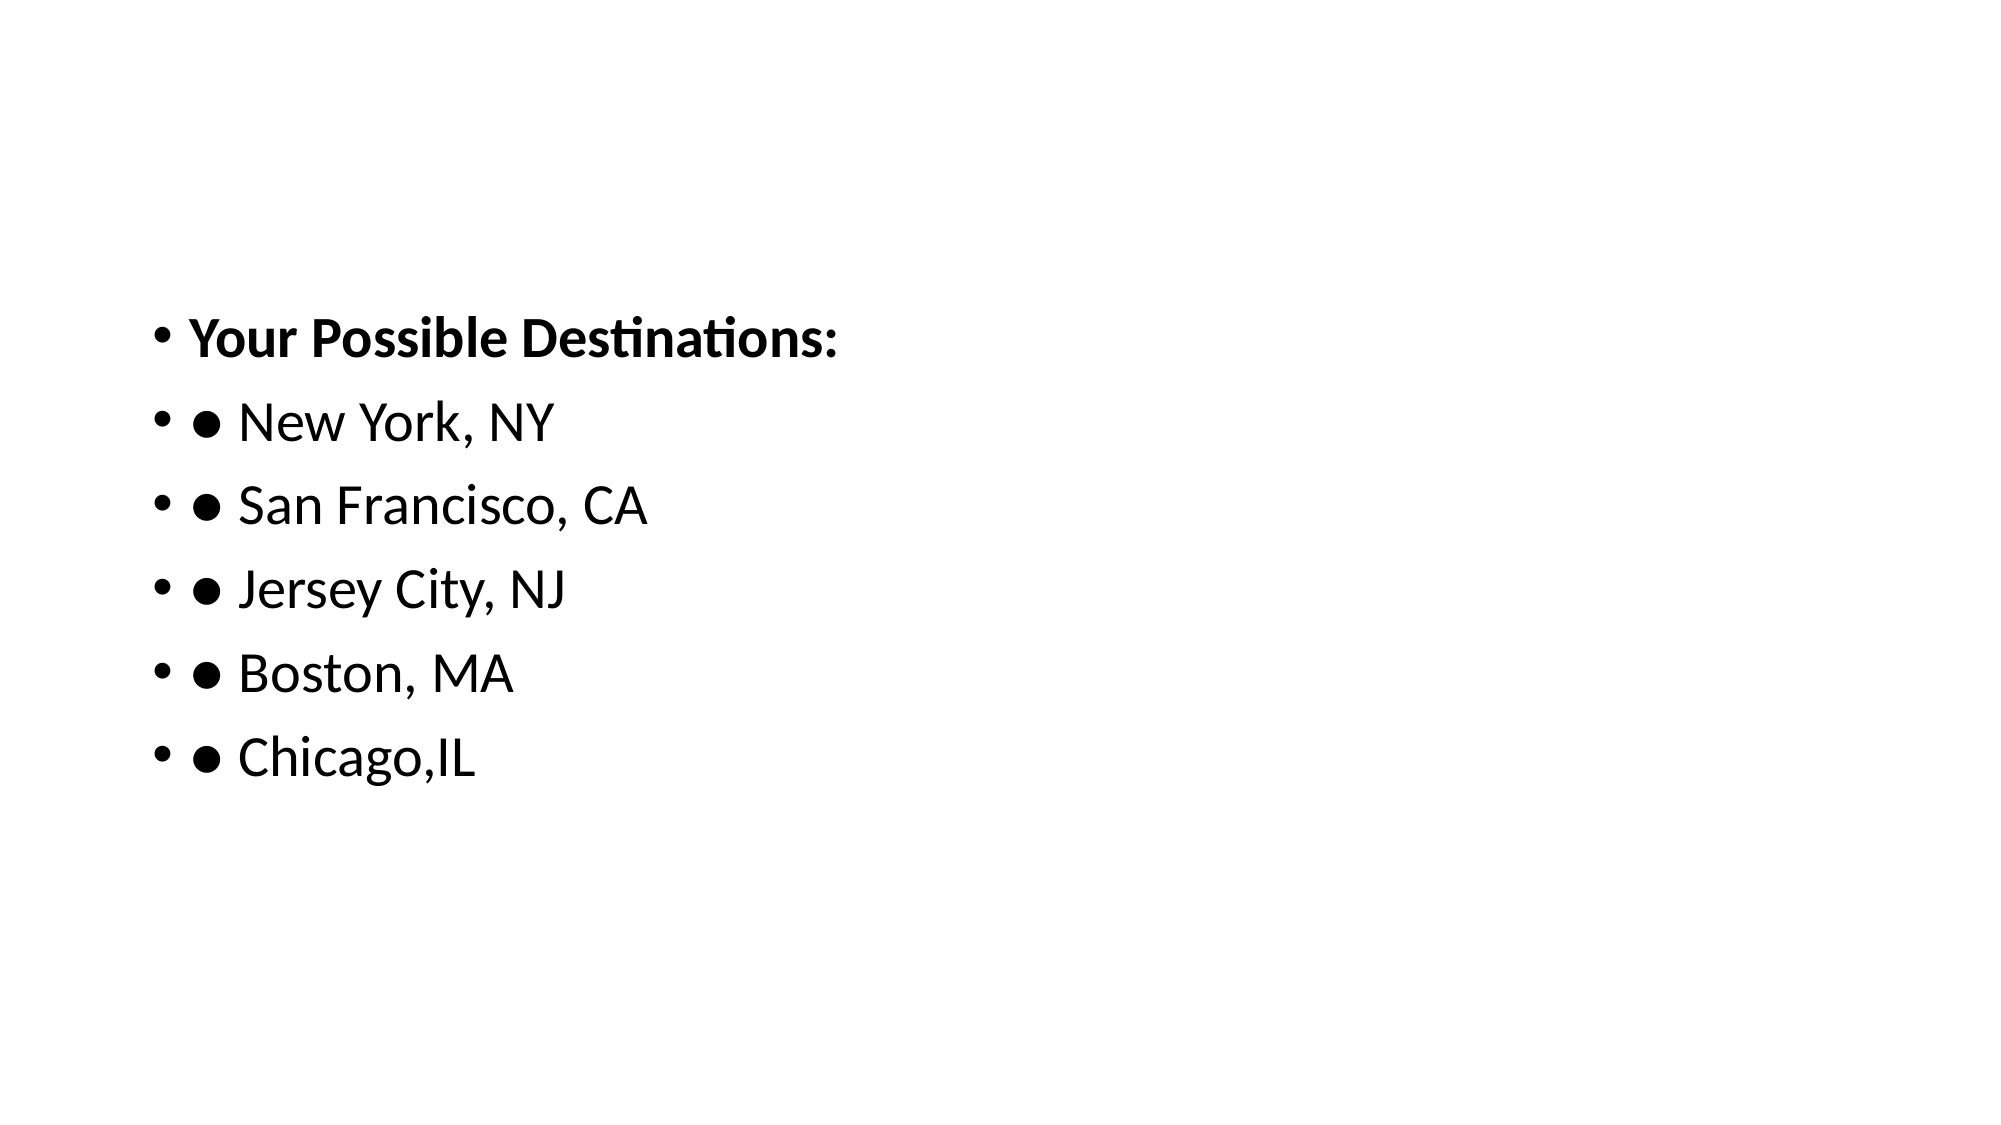

#
Your Possible Destinations:
● New York, NY
● San Francisco, CA
● Jersey City, NJ
● Boston, MA
● Chicago,IL